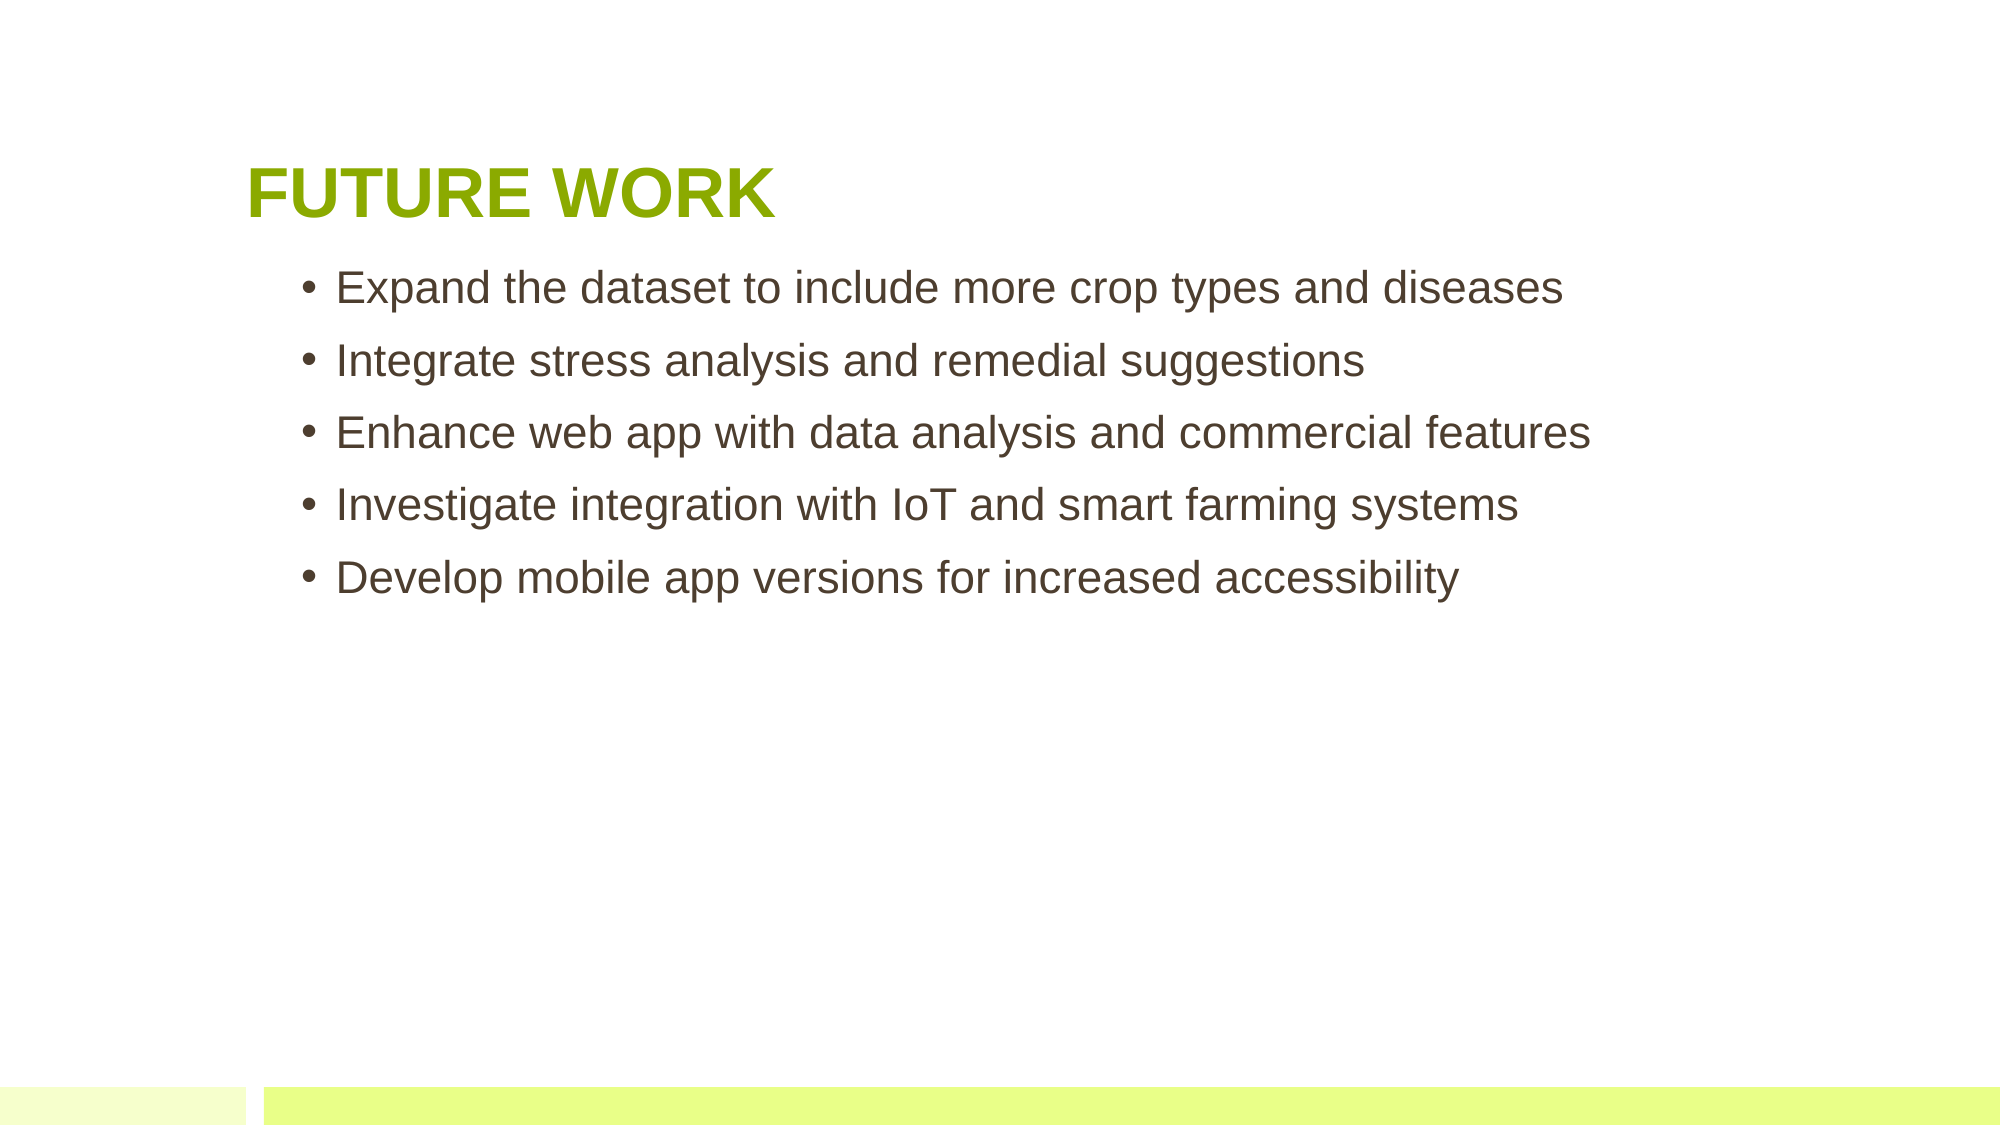

# FUTURE WORK
Expand the dataset to include more crop types and diseases
Integrate stress analysis and remedial suggestions
Enhance web app with data analysis and commercial features
Investigate integration with IoT and smart farming systems
Develop mobile app versions for increased accessibility